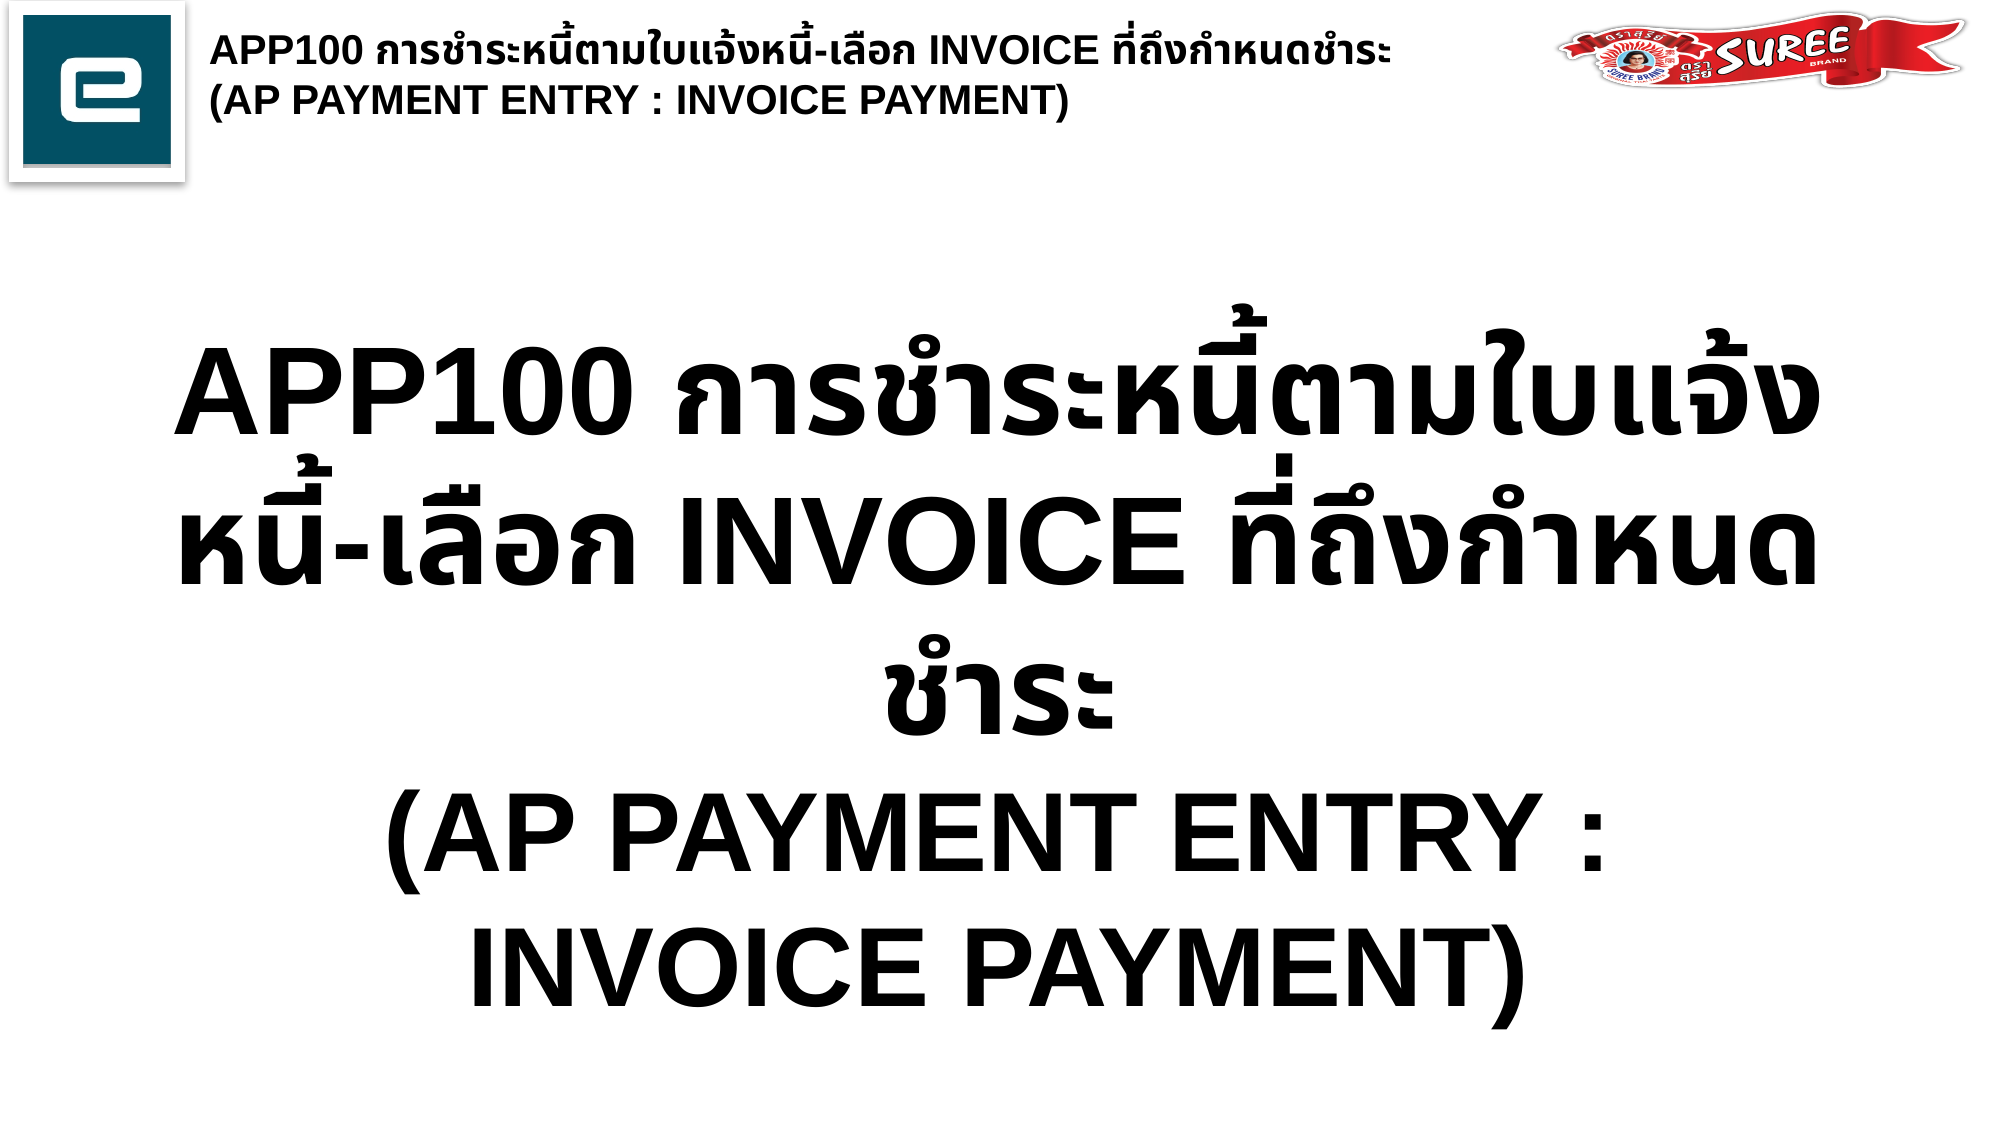

# App100 การชำระหนี้ตามใบแจ้งหนี้-เลือก Invoice ที่ถึงกำหนดชำระ (ap payment ENTRY : invoice payment)